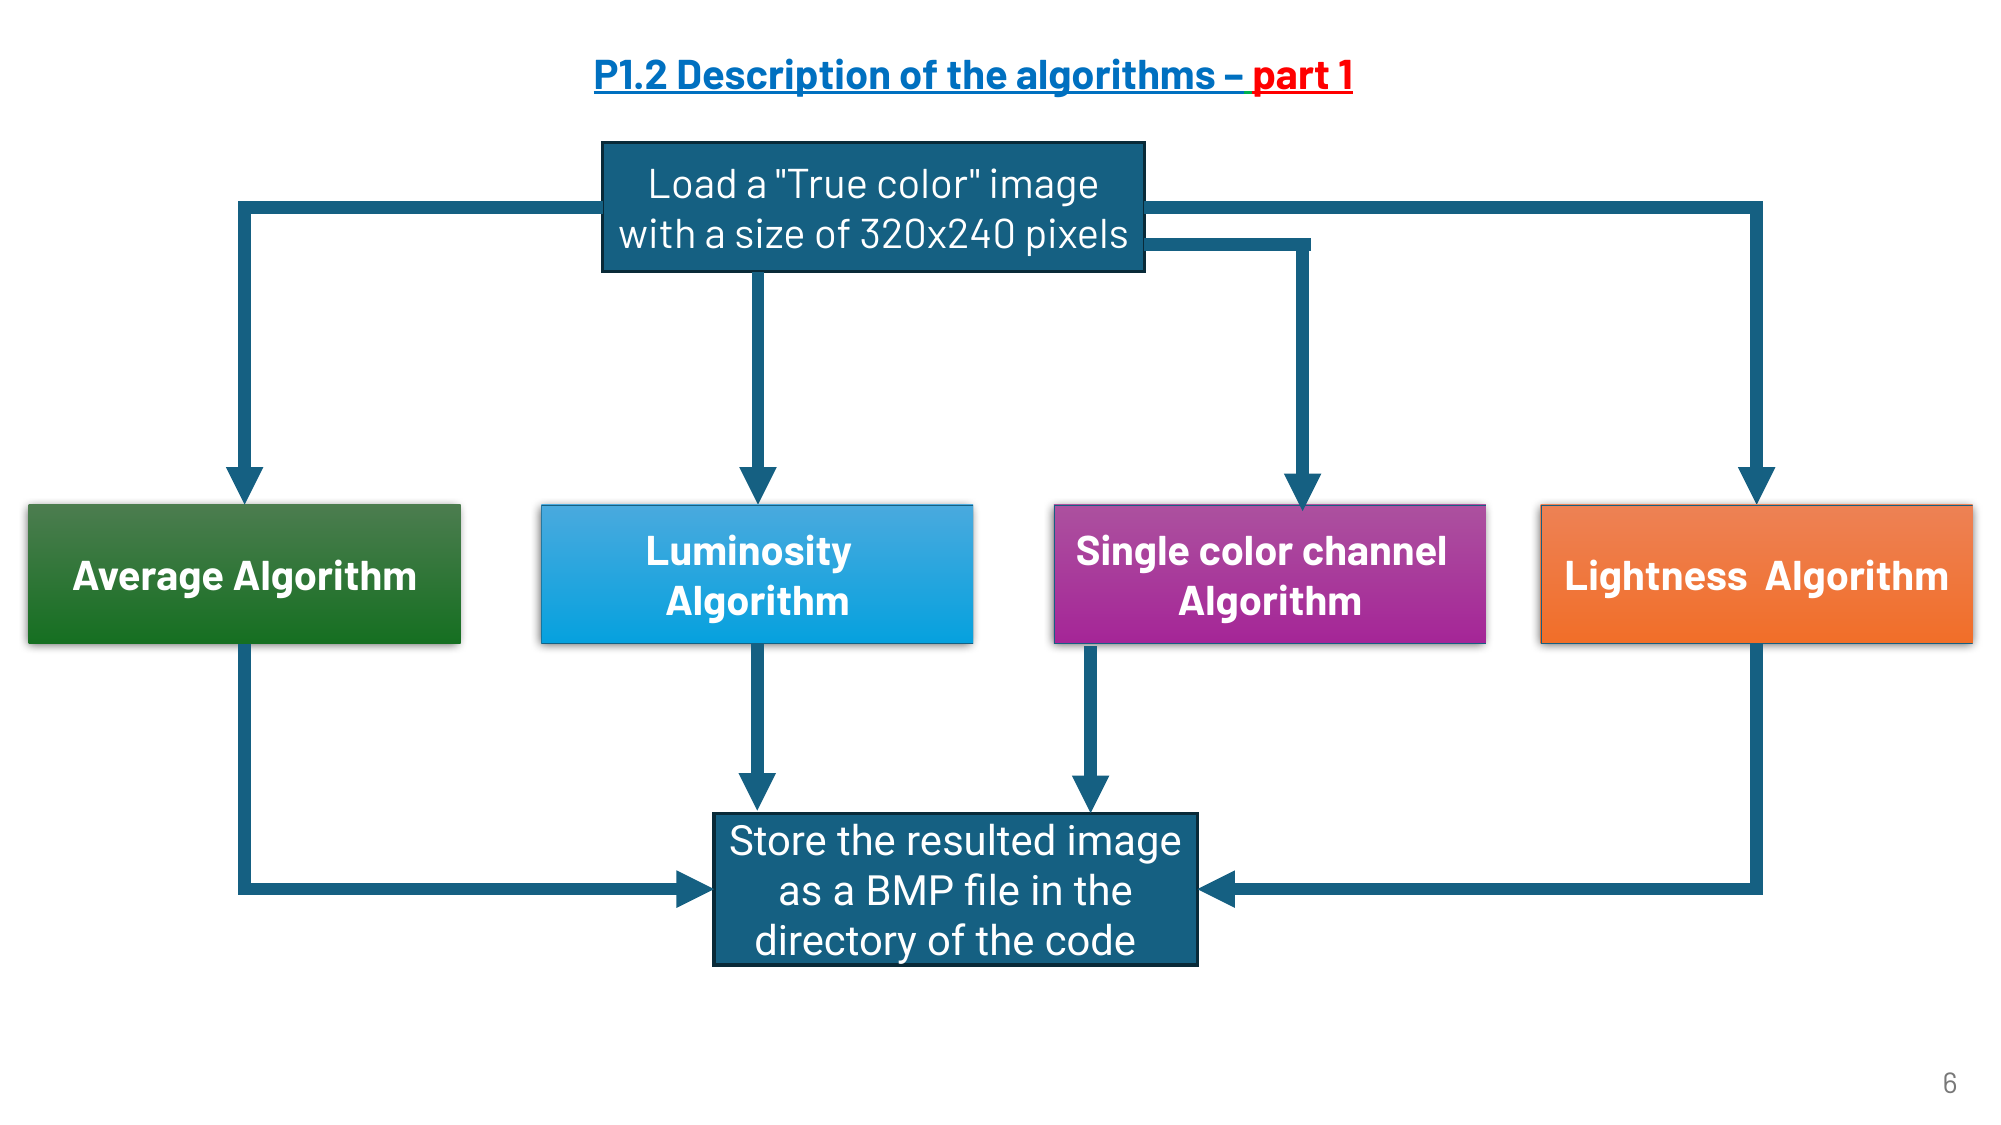

P1.2 Description of the algorithms – part 1
Load a "True color" image with a size of 320x240 pixels
Average Algorithm
Luminosity   Algorithm
Single color channel   Algorithm
Lightness  Algorithm
Store the resulted image as a BMP file in the directory of the code
6